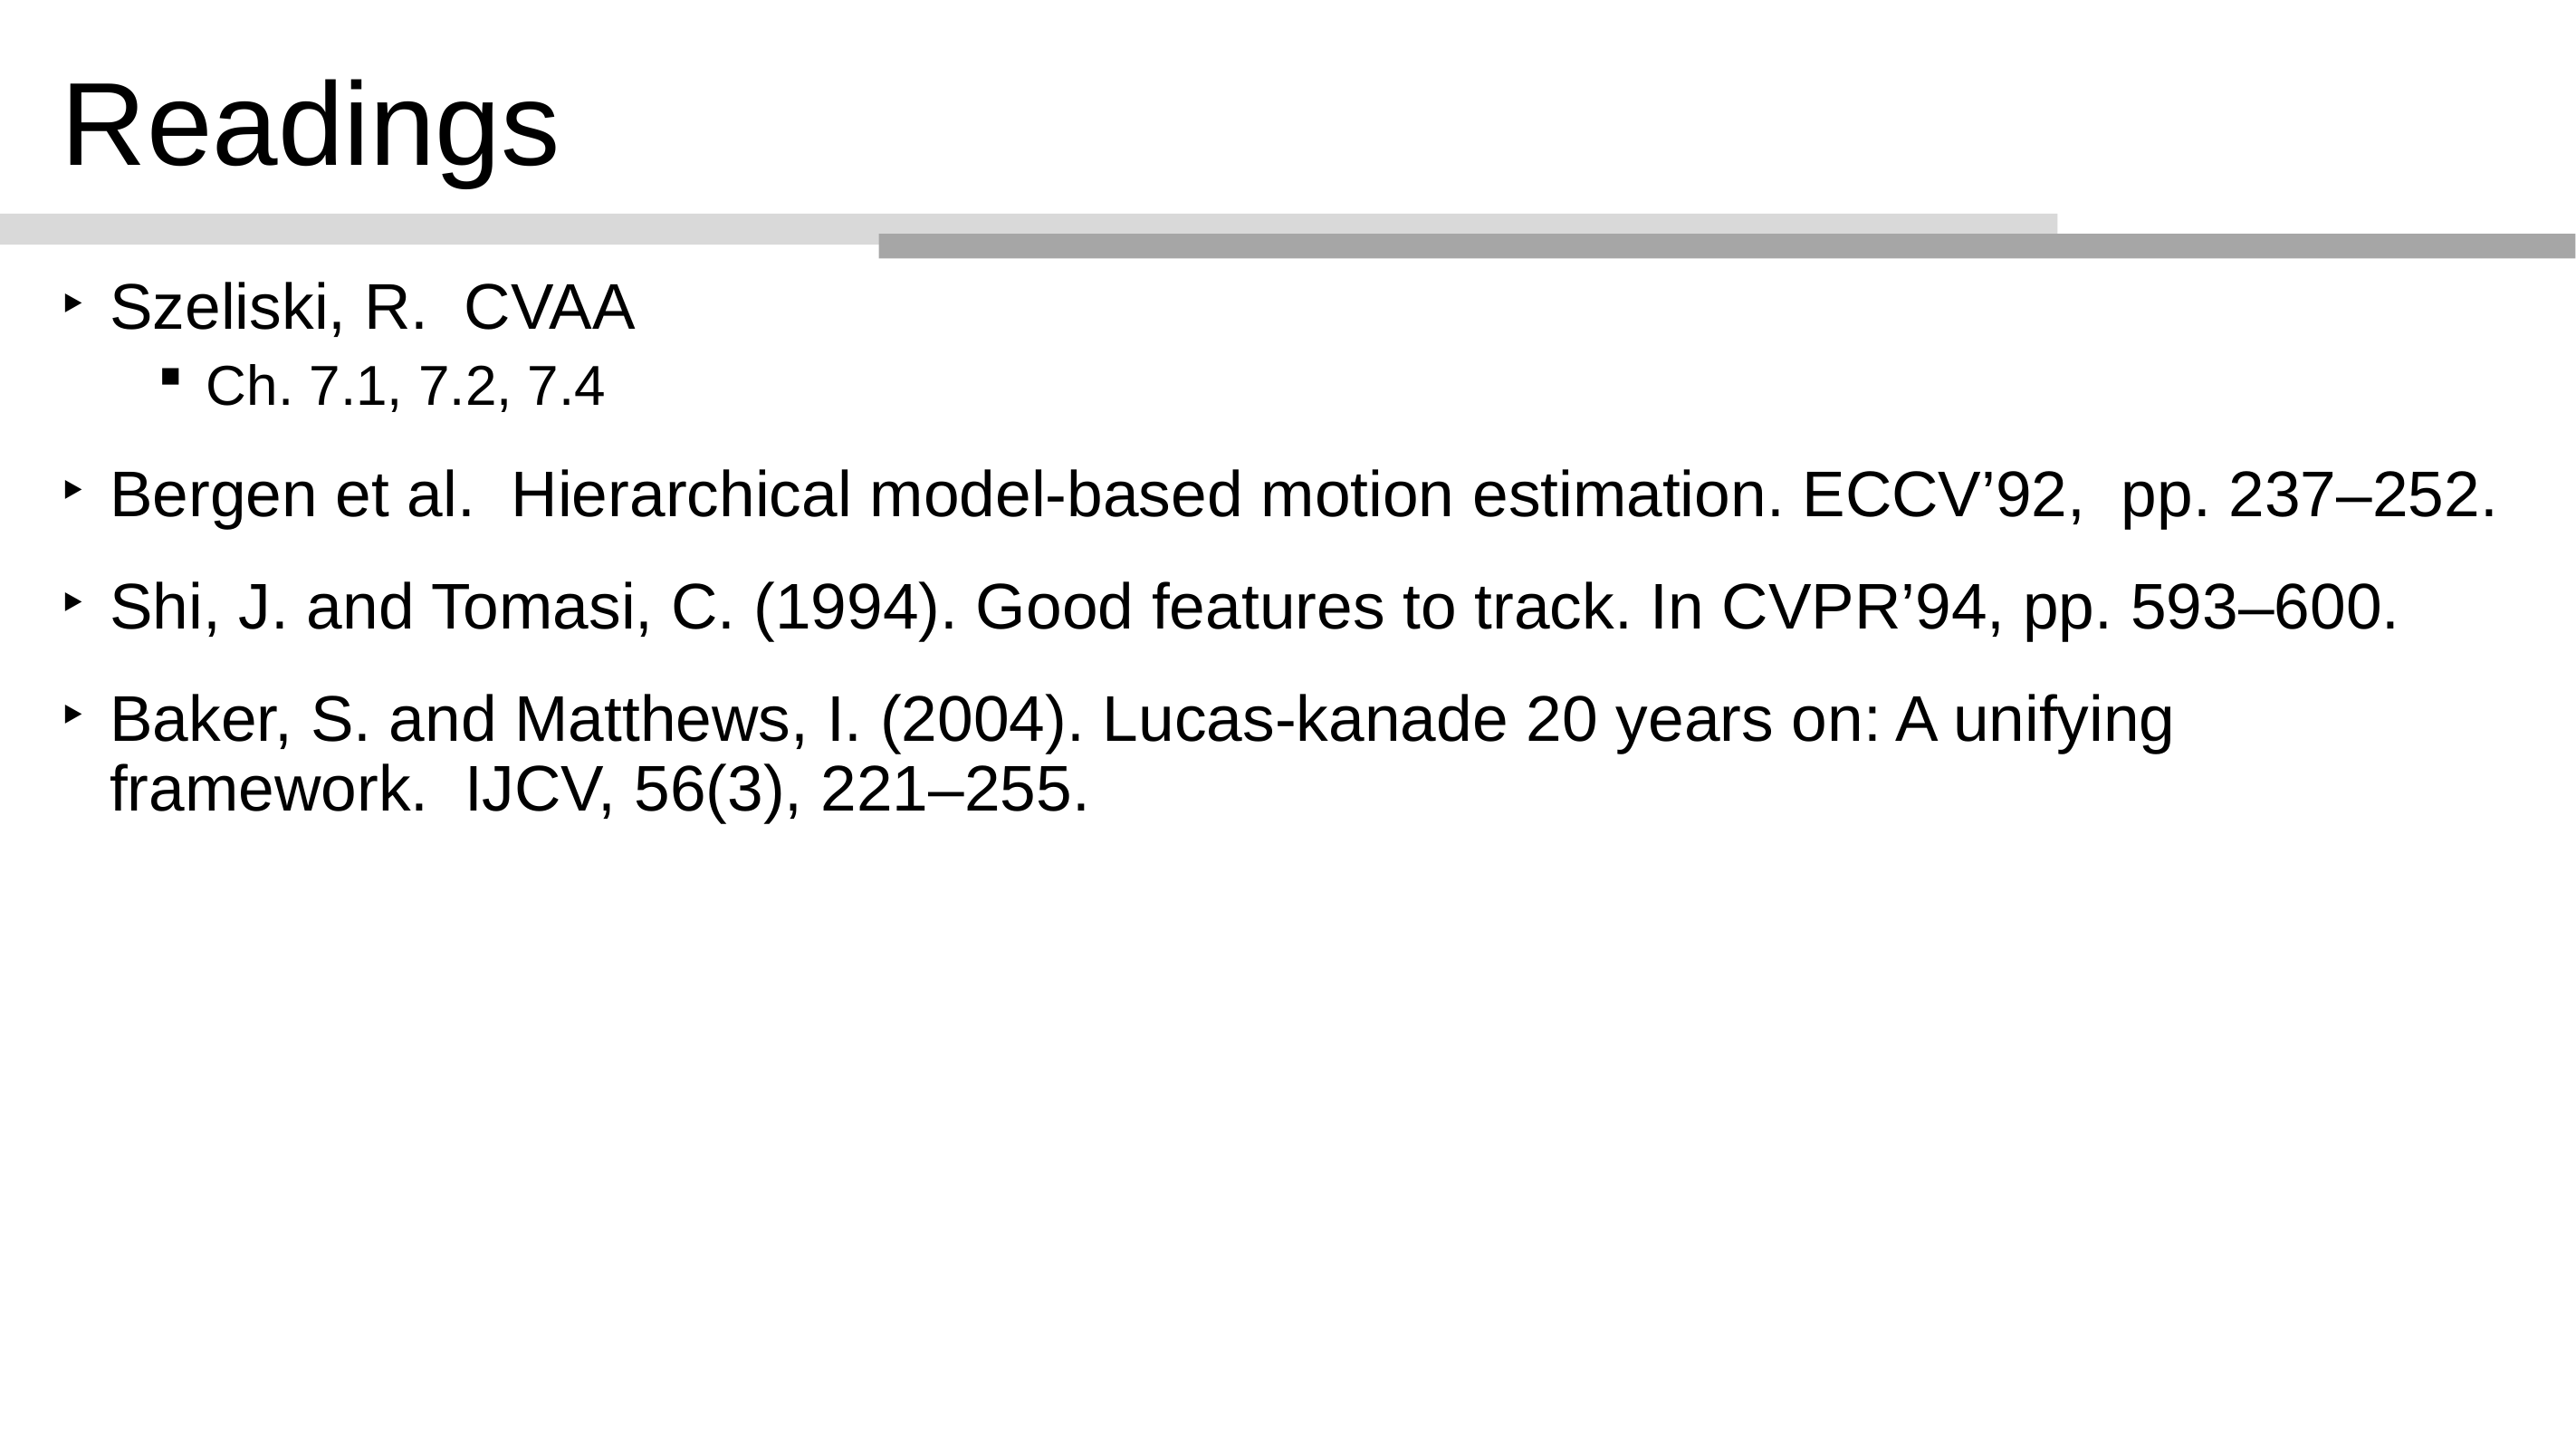

# Readings
Szeliski, R.  CVAA
Ch. 7.1, 7.2, 7.4
Bergen et al.  Hierarchical model-based motion estimation. ECCV’92,  pp. 237–252.
Shi, J. and Tomasi, C. (1994). Good features to track. In CVPR’94, pp. 593–600.
Baker, S. and Matthews, I. (2004). Lucas-kanade 20 years on: A unifying framework.  IJCV, 56(3), 221–255.